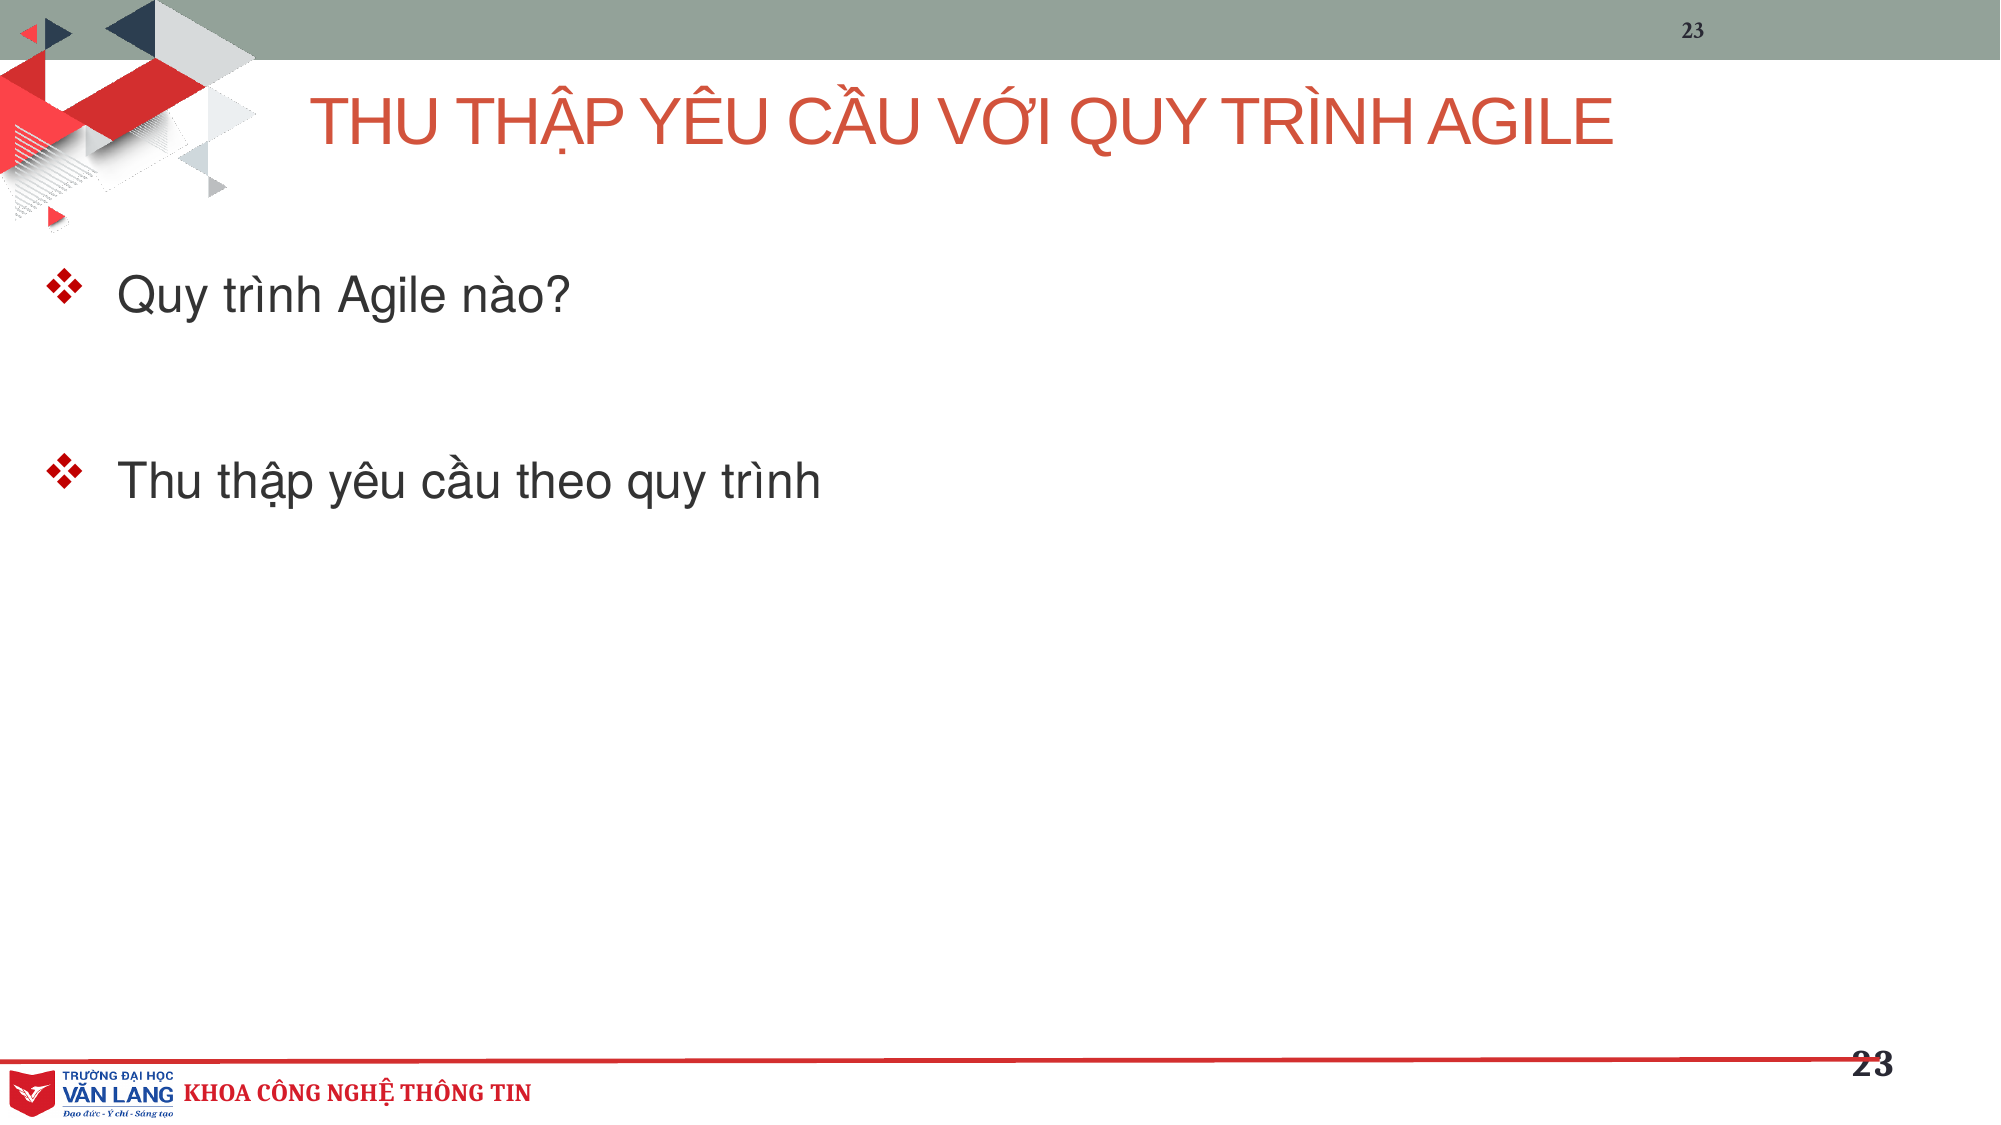

23
# THU THẬP YÊU CẦU VỚI QUY TRÌNH AGILE
Quy trình Agile nào?

Thu thập yêu cầu theo quy trình